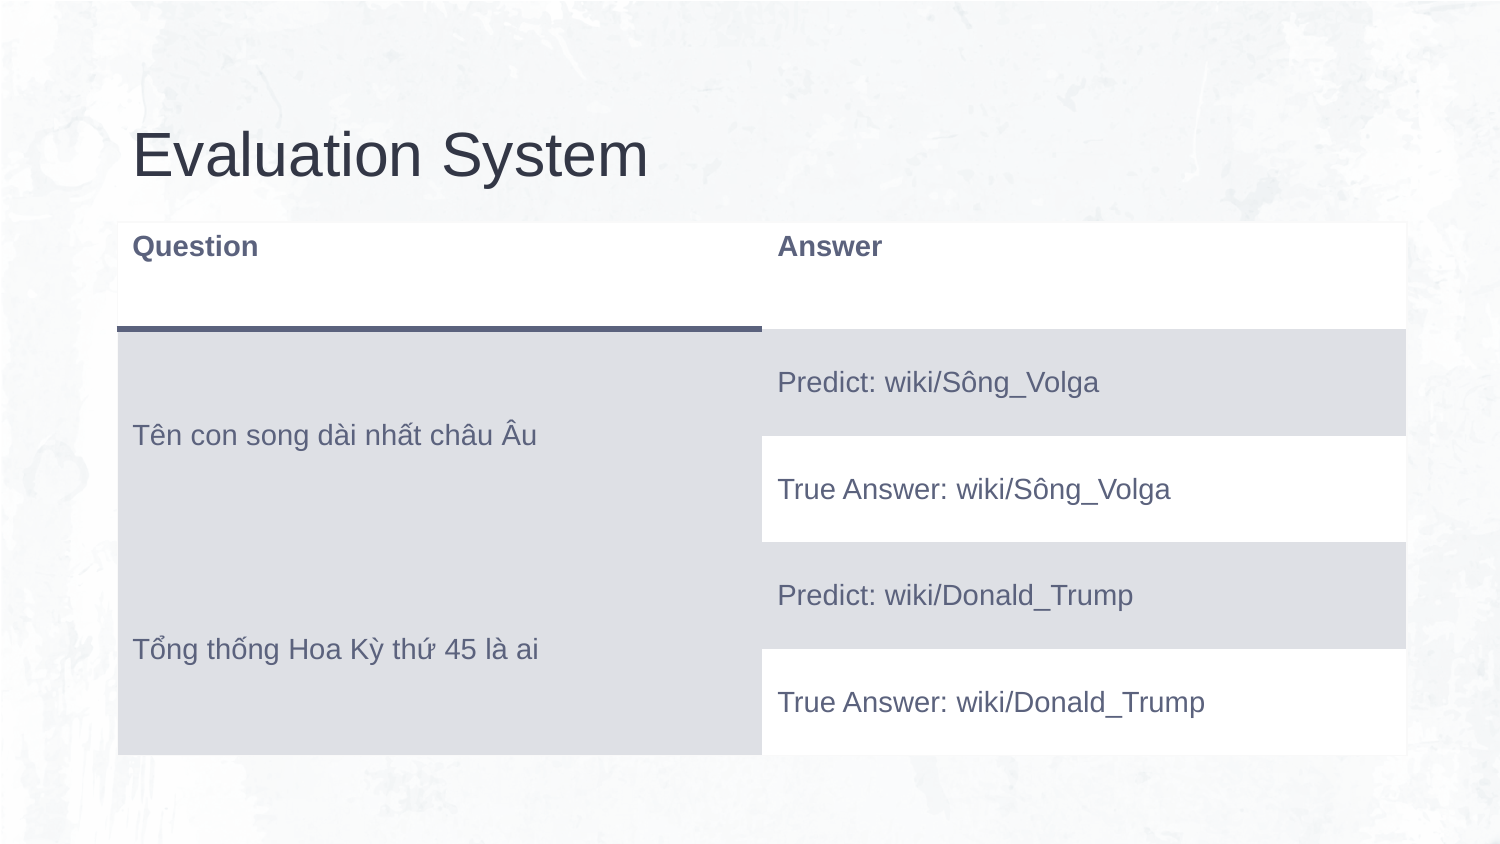

# Evaluation System
| Question | Answer |
| --- | --- |
| Tên con song dài nhất châu Âu | Predict: wiki/Sông\_Volga |
|  | True Answer: wiki/Sông\_Volga |
| Tổng thống Hoa Kỳ thứ 45 là ai | Predict: wiki/Donald\_Trump |
|  | True Answer: wiki/Donald\_Trump |